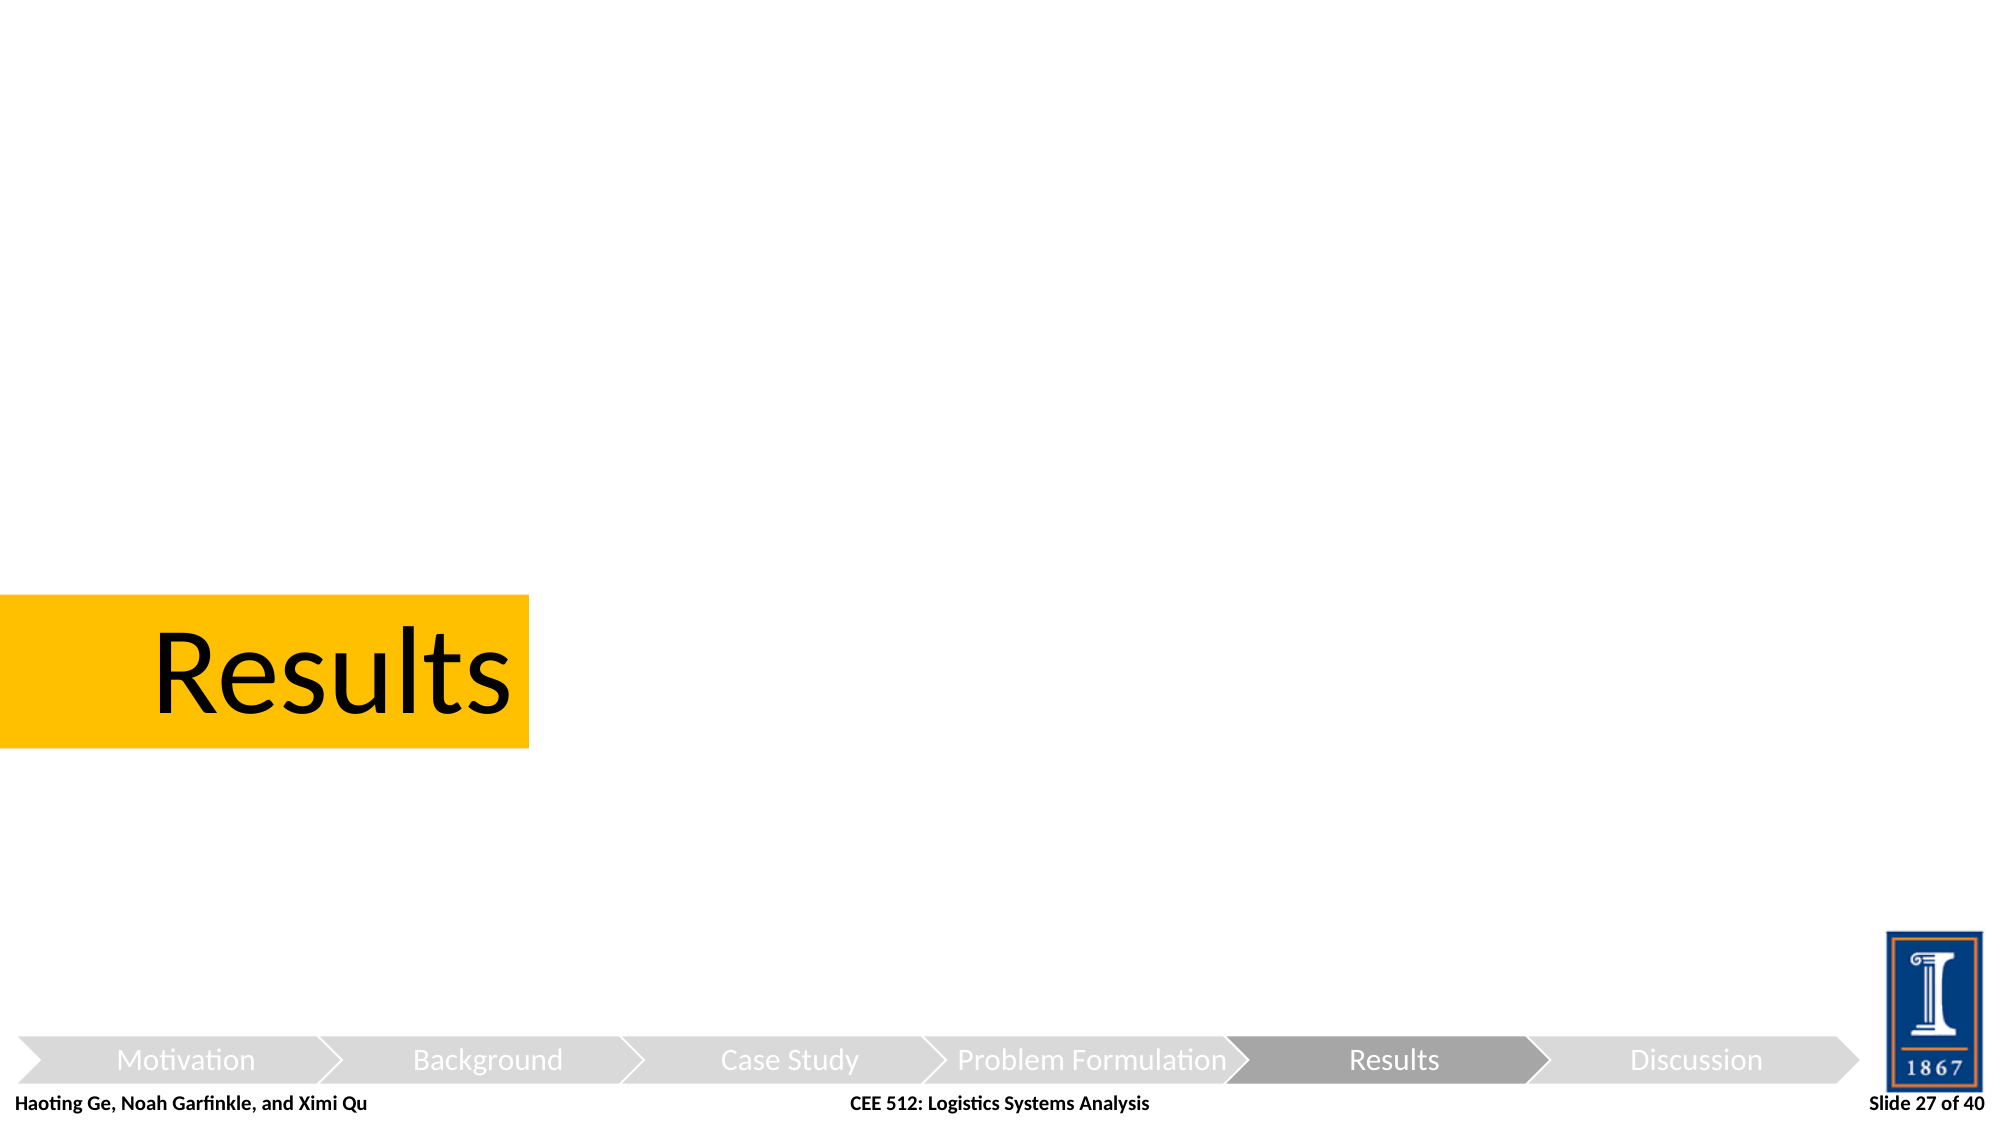

# Results

Motivation
Background
Case Study
Problem Formulation
Results
Discussion
| Haoting Ge, Noah Garfinkle, and Ximi Qu | CEE 512: Logistics Systems Analysis | Slide 27 of 40 |
| --- | --- | --- |